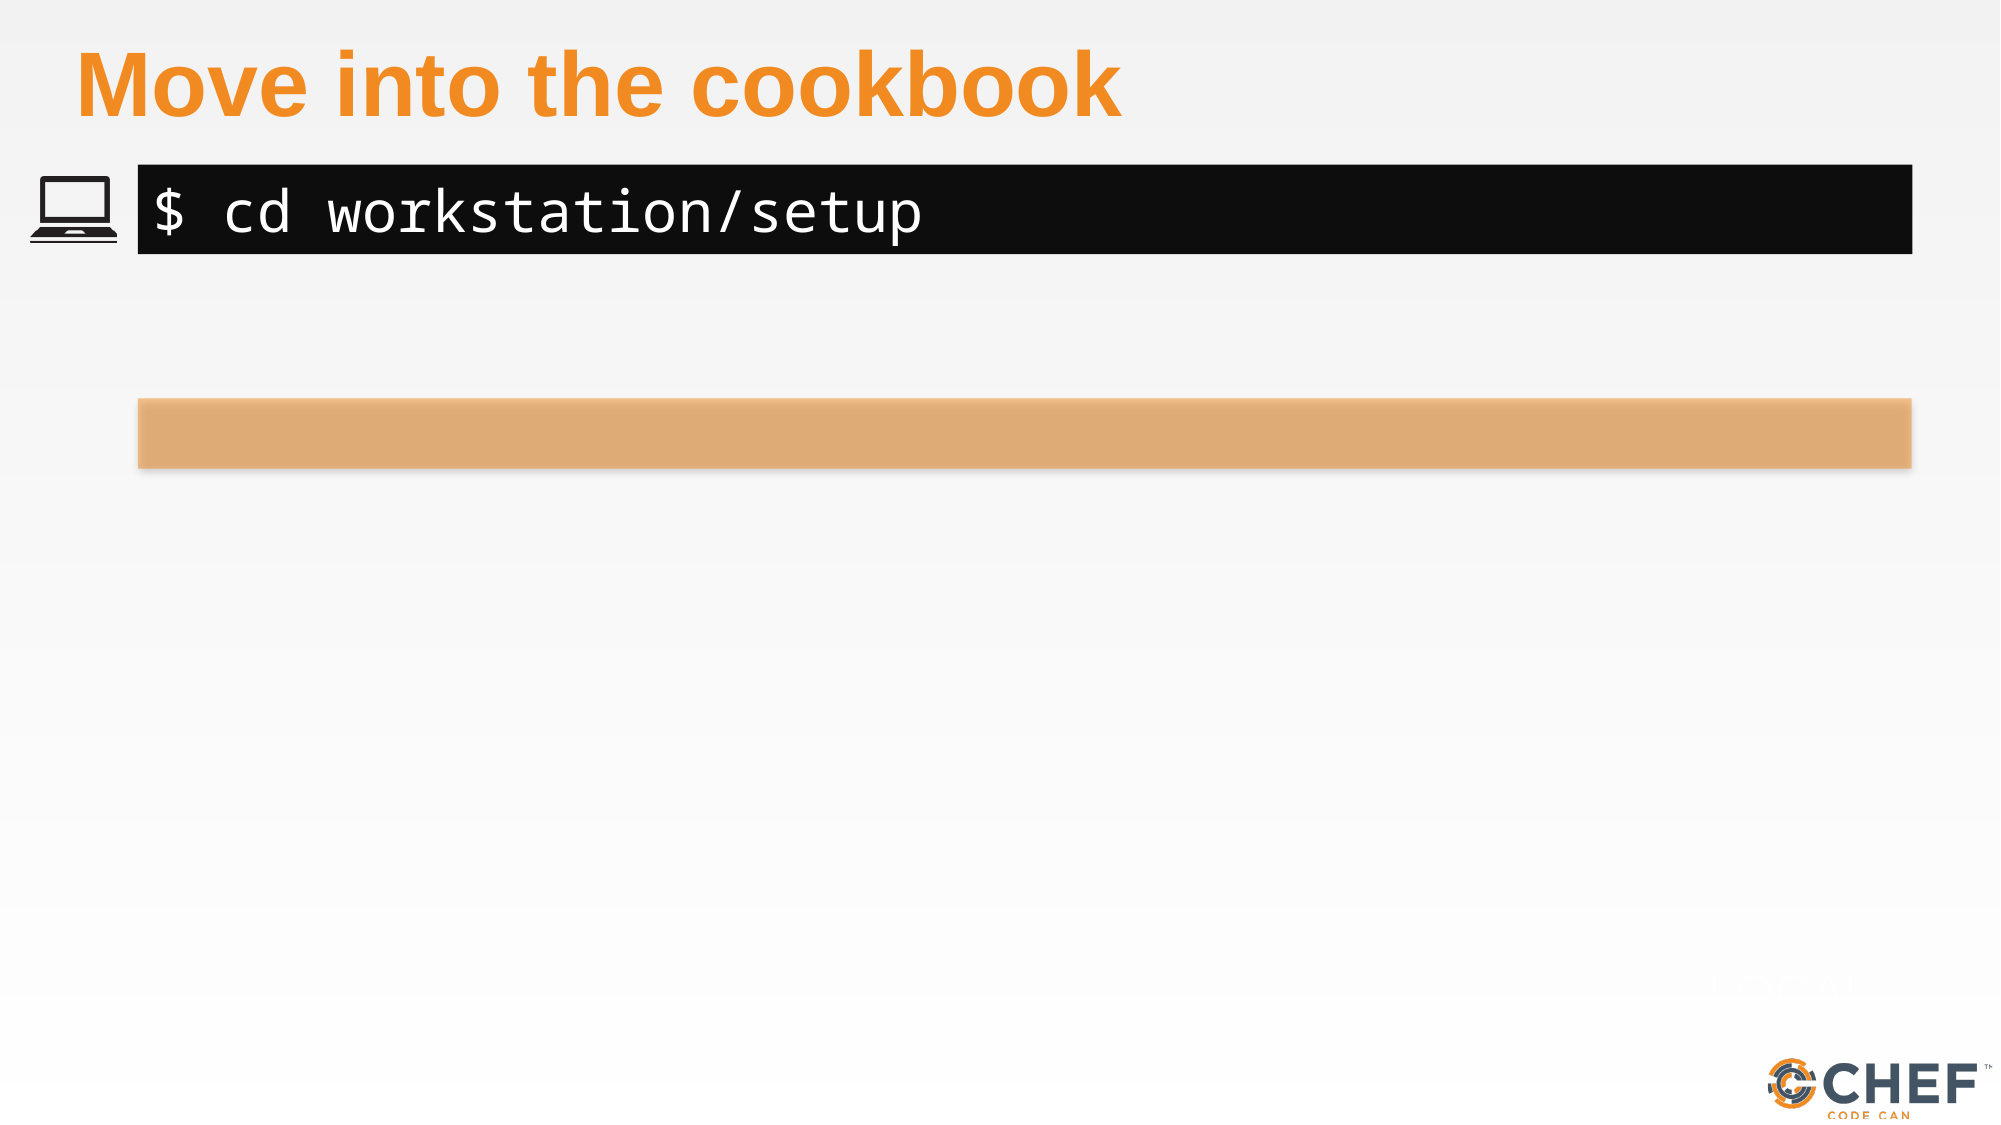

# Move into the cookbook
$ cd workstation/setup